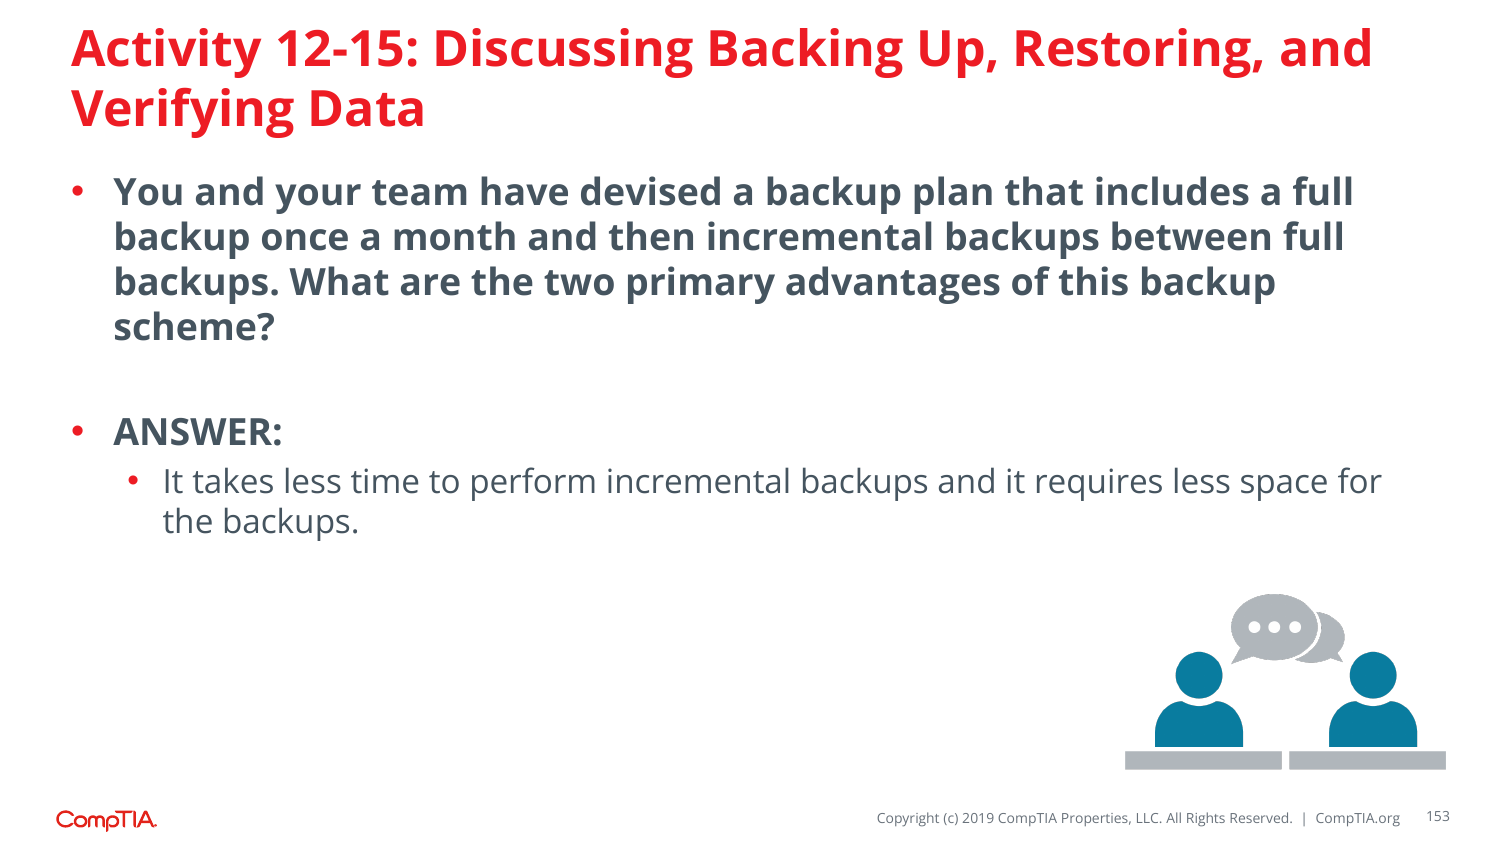

# Activity 12-15: Discussing Backing Up, Restoring, and Verifying Data
You and your team have devised a backup plan that includes a full backup once a month and then incremental backups between full backups. What are the two primary advantages of this backup scheme?

ANSWER:
It takes less time to perform incremental backups and it requires less space for the backups.

153